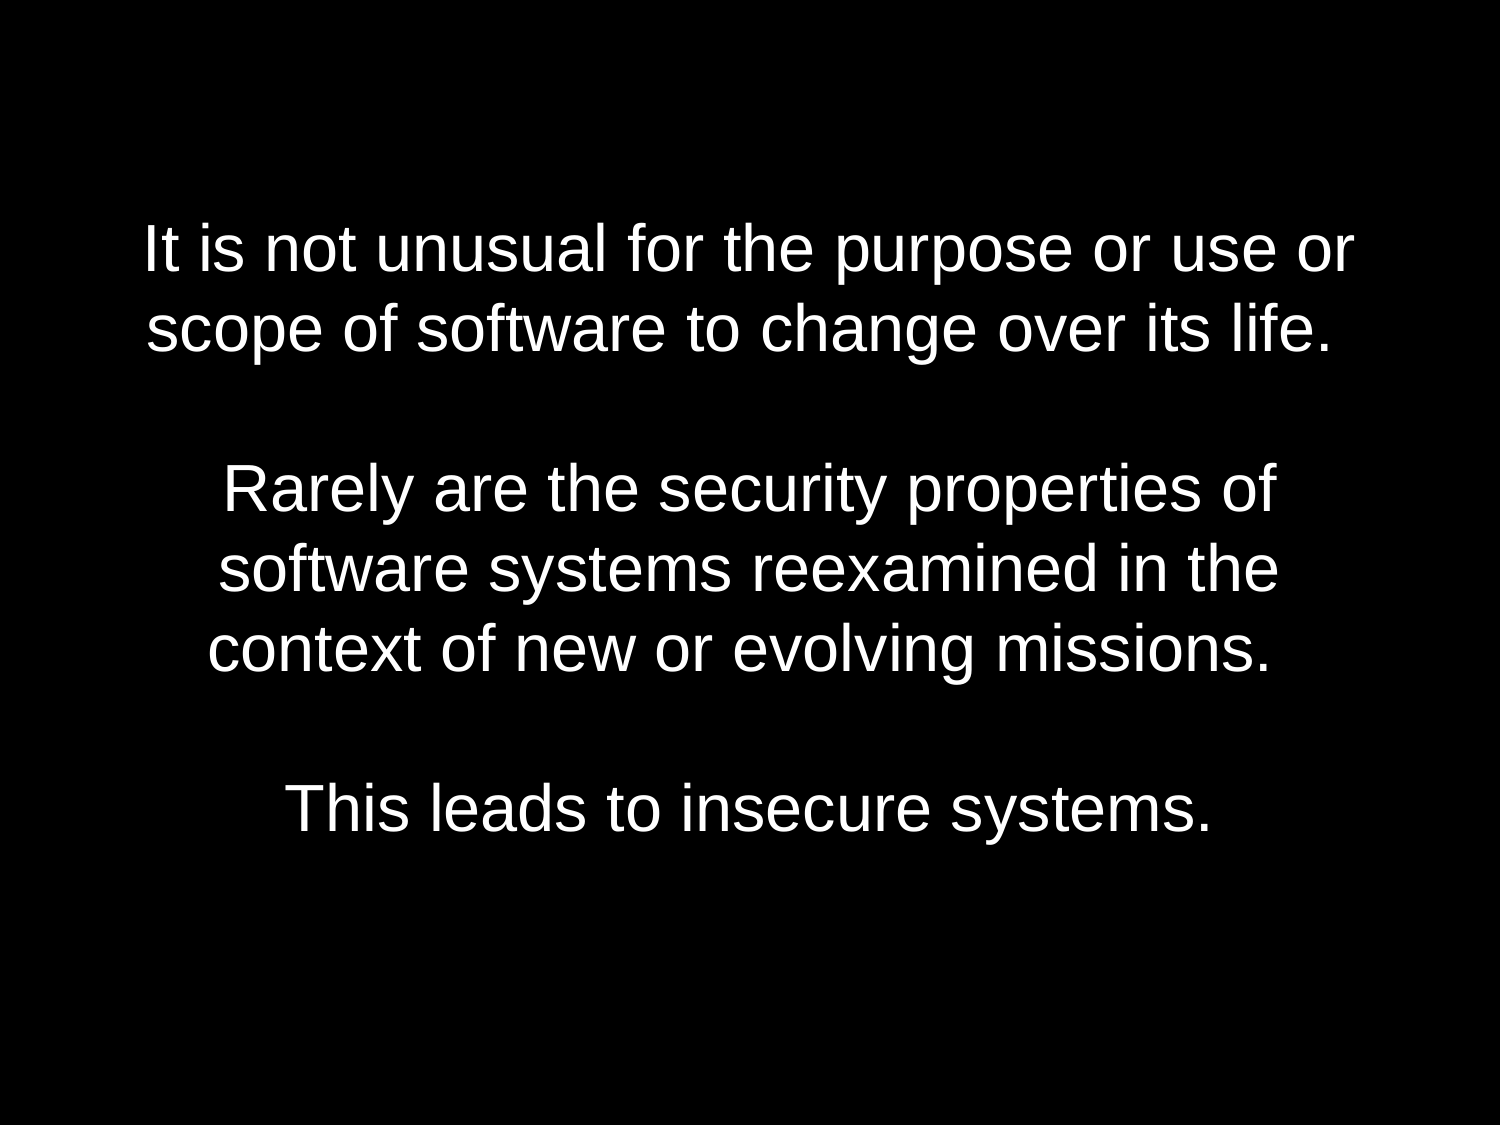

# It is not unusual for the purpose or use or scope of software to change over its life. Rarely are the security properties of software systems reexamined in the context of new or evolving missions. This leads to insecure systems.